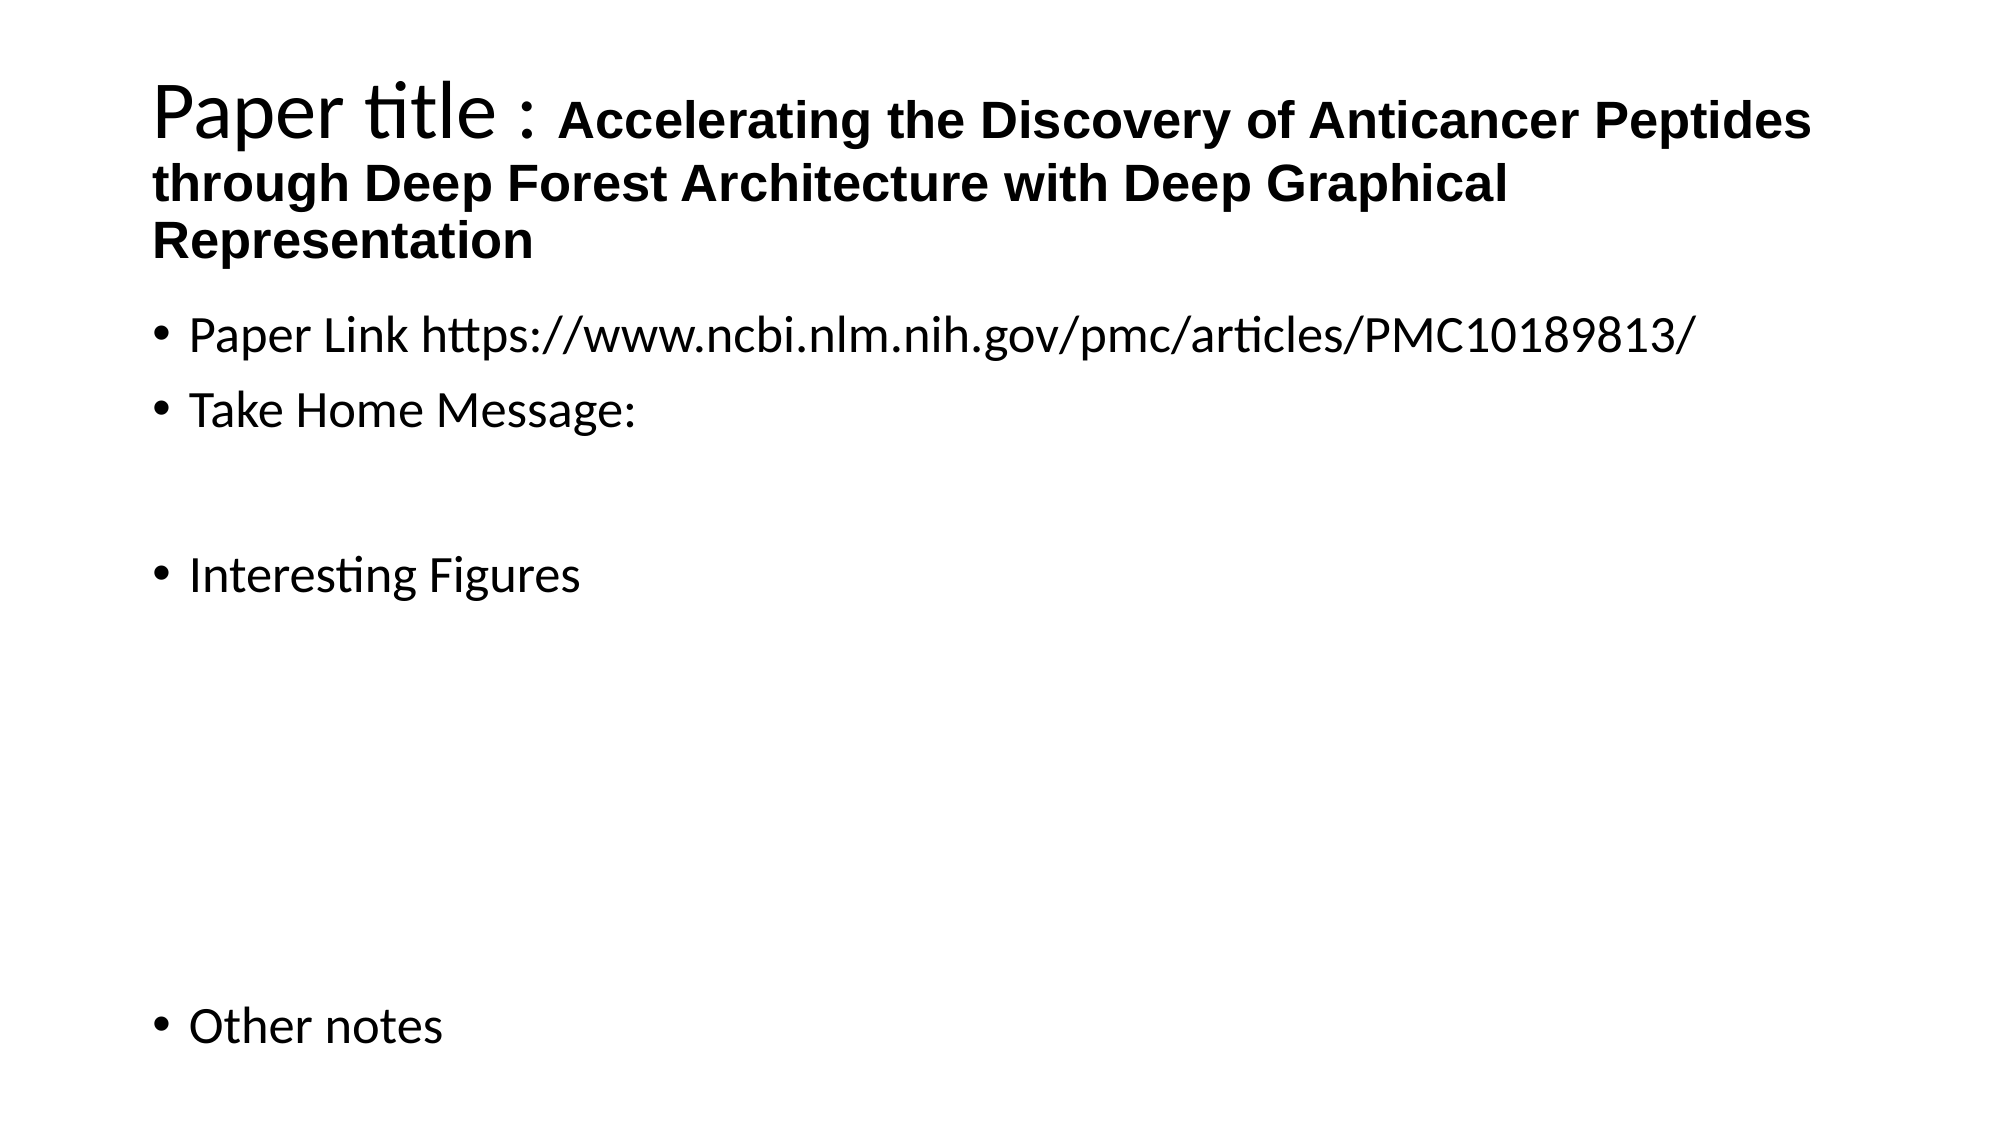

# Paper title : Accelerating the Discovery of Anticancer Peptides through Deep Forest Architecture with Deep Graphical Representation

Paper Link https://www.ncbi.nlm.nih.gov/pmc/articles/PMC10189813/
Take Home Message:

Interesting Figures

Other notes